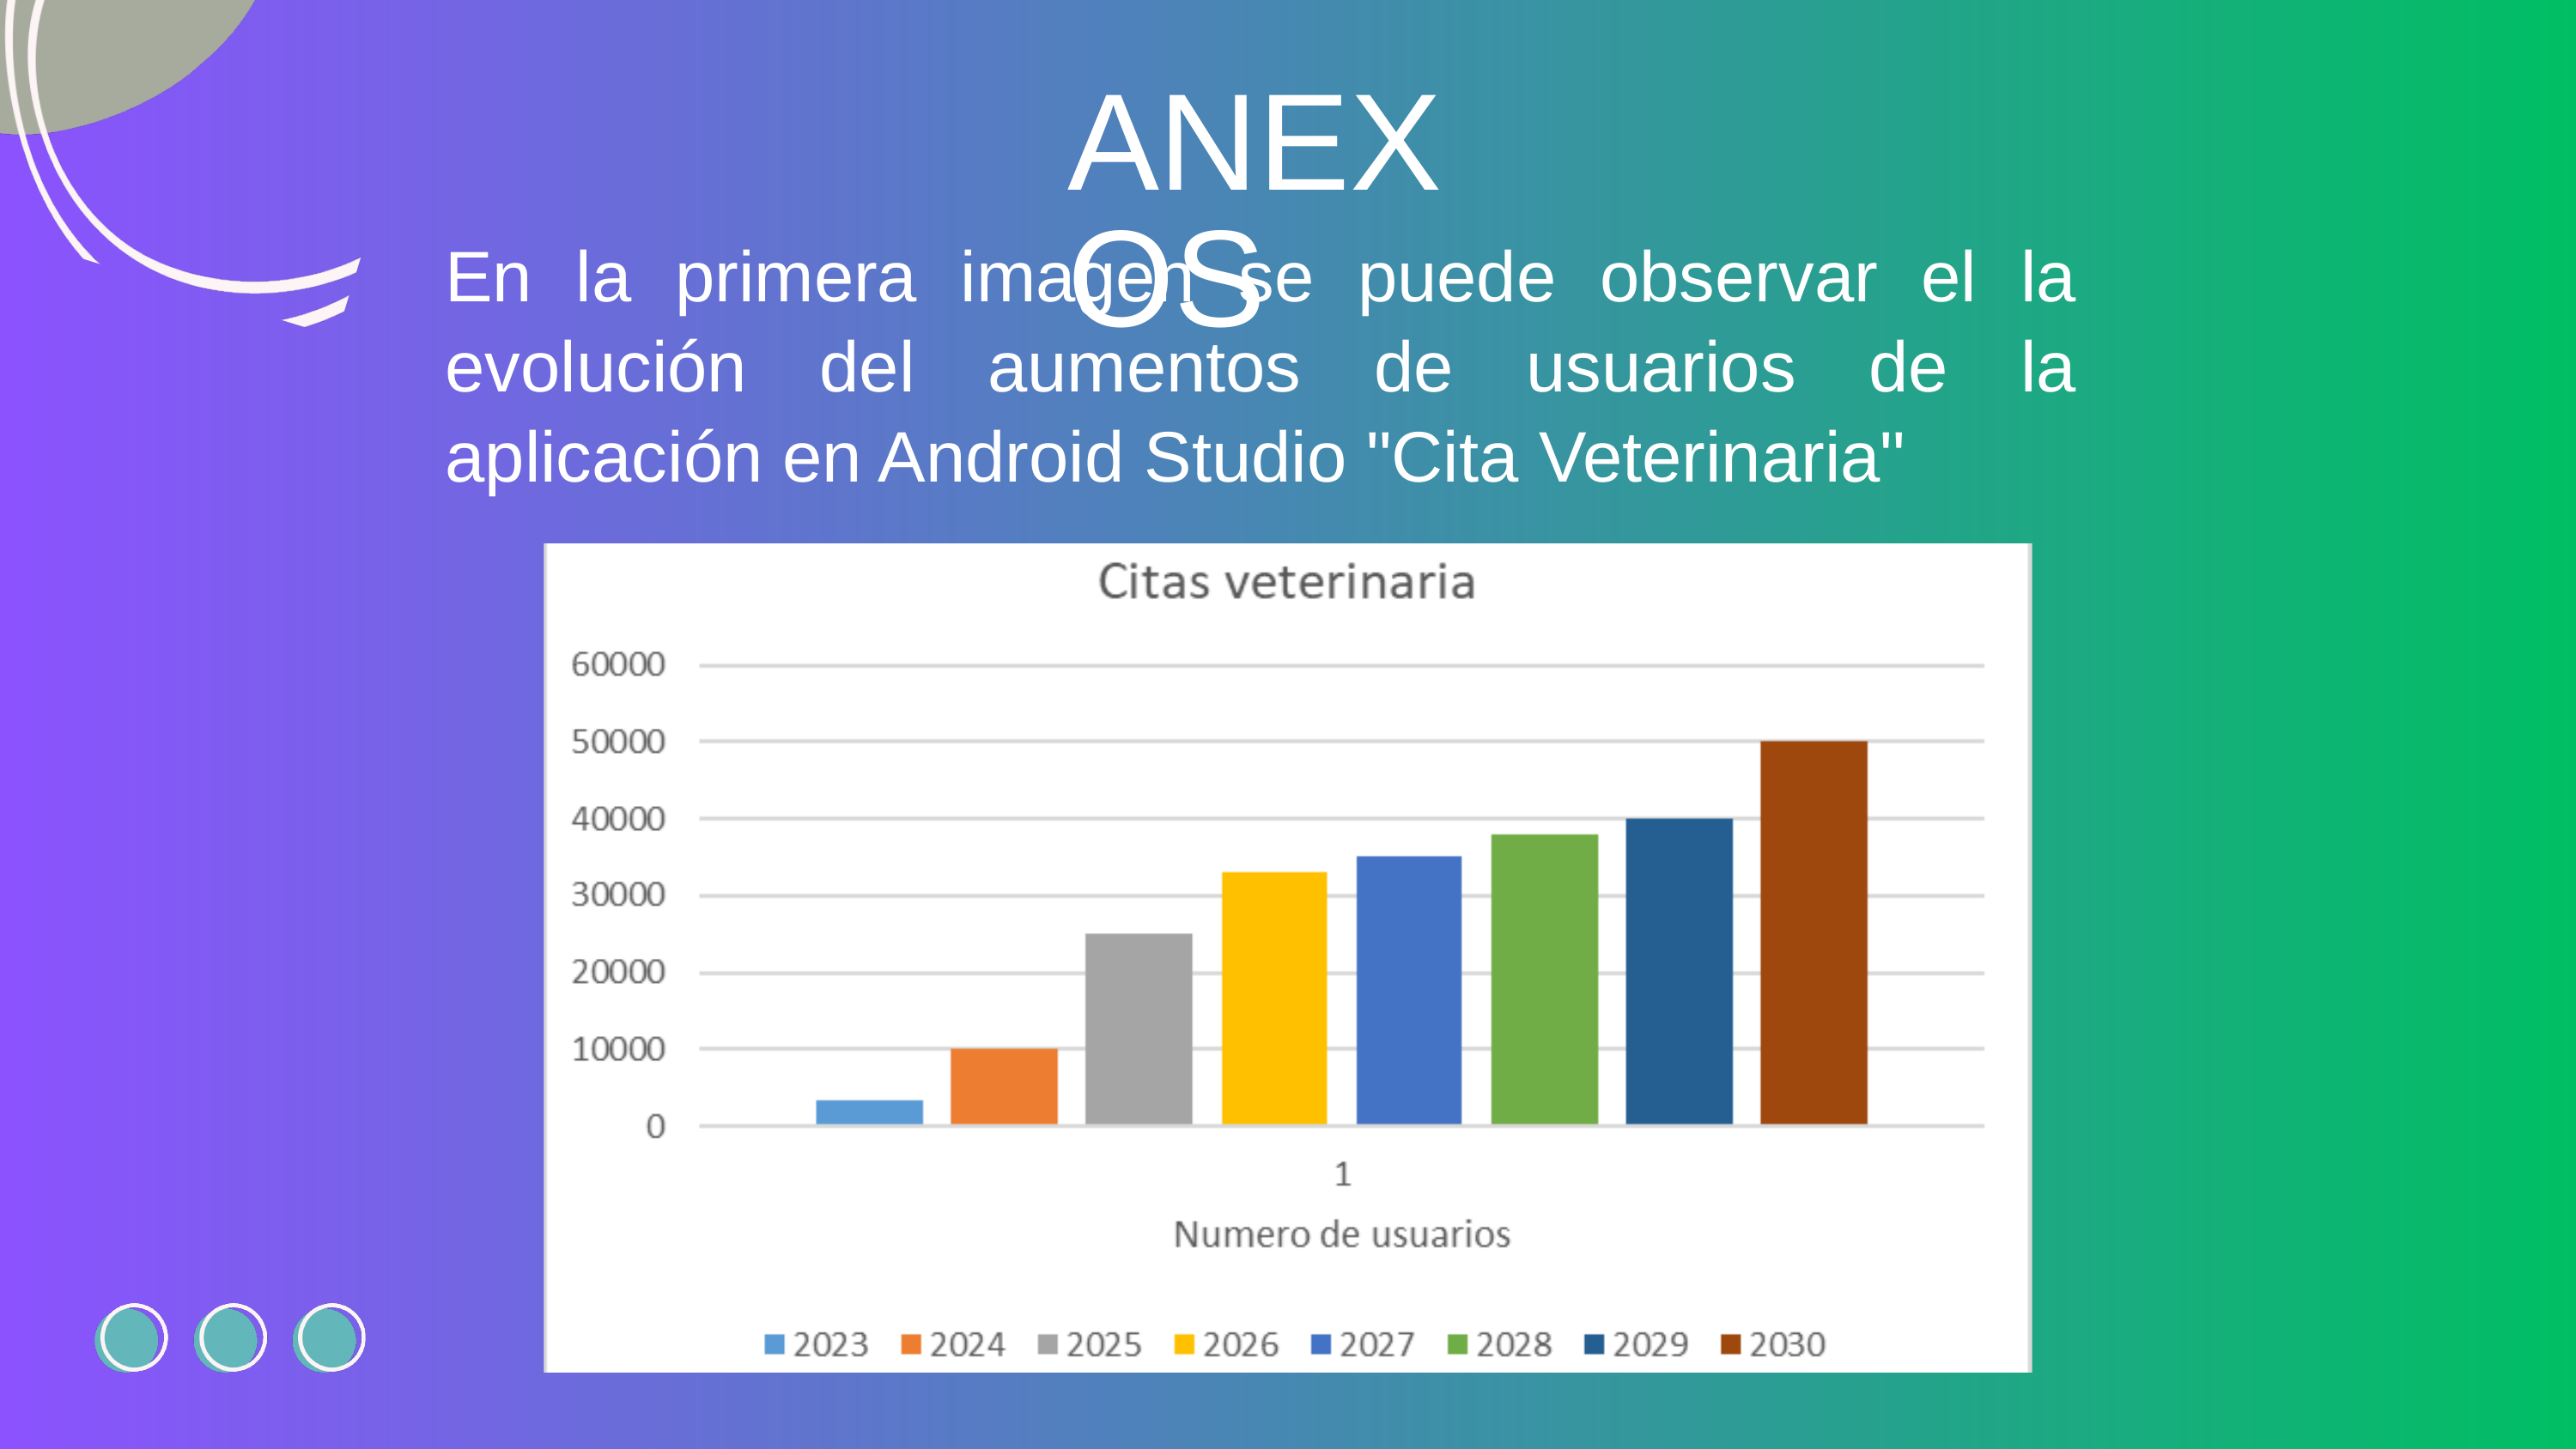

ANEXOS
En la primera imagen se puede observar el la evolución del aumentos de usuarios de la aplicación en Android Studio "Cita Veterinaria"